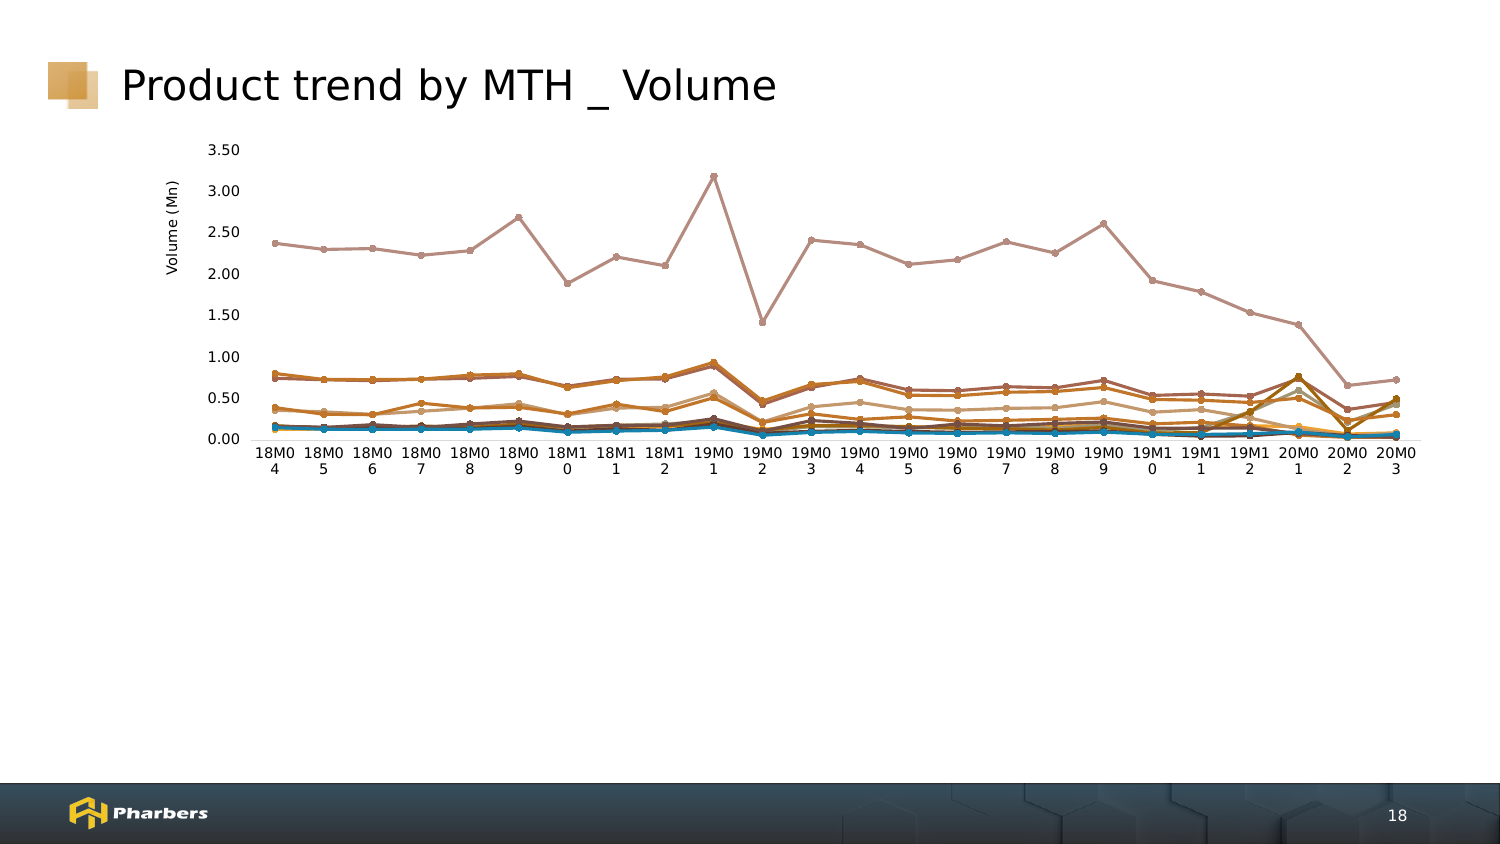

# Product trend by MTH _ Volume

### Chart

| Category | TIAN DING | BARACLUDE | VIREAD | WEI LI QING | EGD | GAN BEI QING | LEI YI DE | MING ZHENG | BEI SHUANG DING | HEPTODIN | Others |
|---|---|---|---|---|---|---|---|---|---|---|---|
| 18M04 | 2.37693160714286 | 0.747721571428572 | 0.131008366666667 | 0.362072 | 0.164053714285714 | 0.393564904761905 | 0.176385928571429 | 0.166541419047619 | 0.168960142857143 | 0.153214357142857 | 0.805520002380953 |
| 18M05 | 2.30334535714286 | 0.731070142857143 | 0.1349088 | 0.343204428571429 | 0.152023285714286 | 0.313994166666667 | 0.149123642857143 | 0.157324257142857 | 0.154467285714286 | 0.133247571428571 | 0.733901680952381 |
| 18M06 | 2.31364267857143 | 0.719092714285714 | 0.1349857 | 0.313126285714286 | 0.163005285714286 | 0.308540142857143 | 0.153149857142857 | 0.151354495238095 | 0.188654714285714 | 0.131116714285714 | 0.732316523809524 |
| 18M07 | 2.23275878571429 | 0.737144571428571 | 0.148210433333333 | 0.350310428571429 | 0.153344857142857 | 0.447623857142857 | 0.173582571428571 | 0.166558042857143 | 0.154446428571429 | 0.133205142857143 | 0.737149866666667 |
| 18M08 | 2.28773010714286 | 0.747303142857143 | 0.1546032 | 0.387473142857143 | 0.17839 | 0.389601857142857 | 0.152540642857143 | 0.141472742857143 | 0.196506571428571 | 0.133743571428571 | 0.786189340476191 |
| 18M09 | 2.69069610714286 | 0.770622 | 0.181846266666667 | 0.441090428571429 | 0.172735428571428 | 0.399086071428572 | 0.198377714285714 | 0.169720576190476 | 0.231829892857143 | 0.1480745 | 0.802213097619047 |
| 18M10 | 1.89279789285714 | 0.652284714285714 | 0.1248872 | 0.307172428571429 | 0.148794285714286 | 0.317692190476191 | 0.157875714285714 | 0.110070714285714 | 0.160947142857143 | 0.0969142142857143 | 0.633578554761905 |
| 18M11 | 2.21241478571429 | 0.735600714285714 | 0.167431133333333 | 0.388660642857143 | 0.180870142857143 | 0.436314238095238 | 0.181781785714286 | 0.141063195238095 | 0.179148571428571 | 0.111668428571429 | 0.719022407142857 |
| 18M12 | 2.10546817857143 | 0.740896571428571 | 0.162141033333333 | 0.397340071428571 | 0.197367 | 0.34623019047619 | 0.1728765 | 0.11941280952381 | 0.181001857142857 | 0.119755 | 0.765241121428571 |
| 19M01 | 3.18702117857143 | 0.897129142857143 | 0.220329566666667 | 0.570422285714286 | 0.230201928571429 | 0.51400669047619 | 0.214521357142857 | 0.198022452380952 | 0.261477928571428 | 0.159919 | 0.940846145238095 |
| 19M02 | 1.42187578571429 | 0.433777 | 0.131891766666667 | 0.2206745 | 0.102358428571428 | 0.214213738095238 | 0.120464642857143 | 0.0849642523809524 | 0.110378821428571 | 0.0601982857142857 | 0.473641083333333 |
| 19M03 | 2.41537846428571 | 0.637615285714286 | 0.1773497 | 0.4040465 | 0.165087142857143 | 0.320357761904762 | 0.179305214285714 | 0.108038919047619 | 0.238597142857143 | 0.0948912142857143 | 0.672980559523809 |
| 19M04 | 2.36027967857143 | 0.744499571428571 | 0.168232233333333 | 0.4568735 | 0.162363142857143 | 0.251216904761905 | 0.17716 | 0.120142895238095 | 0.204066821428571 | 0.107425071428571 | 0.71037574047619 |
| 19M05 | 2.12255596428571 | 0.606726714285714 | 0.159131733333333 | 0.368190785714286 | 0.153206571428571 | 0.283537238095238 | 0.164701142857143 | 0.106395738095238 | 0.142275357142857 | 0.0886152142857143 | 0.544326604761905 |
| 19M06 | 2.17809246428571 | 0.597588142857143 | 0.156594733333333 | 0.362882214285714 | 0.145704 | 0.231843023809524 | 0.146807928571429 | 0.0962213571428572 | 0.196568892857143 | 0.0832033571428571 | 0.538057564285714 |
| 19M07 | 2.39518092857143 | 0.646611142857143 | 0.1744485 | 0.385440714285714 | 0.175447928571429 | 0.241382285714286 | 0.140183214285714 | 0.101843033333333 | 0.173976785714286 | 0.0903504285714286 | 0.579785373809524 |
| 19M08 | 2.25990503571429 | 0.632612428571429 | 0.1719956 | 0.392038471428571 | 0.1434435 | 0.252427857142857 | 0.123023428571429 | 0.104925895238095 | 0.203142571428571 | 0.0813207142857143 | 0.588151398809524 |
| 19M09 | 2.61195 | 0.723804857142857 | 0.211899766666667 | 0.4663447 | 0.187236428571429 | 0.267373238095238 | 0.155618285714286 | 0.11331 | 0.220474714285714 | 0.0986579285714286 | 0.637270236904762 |
| 19M10 | 1.92532489285714 | 0.541095857142857 | 0.1359739 | 0.339097971428571 | 0.114722785714286 | 0.197664904761905 | 0.0878697857142857 | 0.0716498619047619 | 0.146586857142857 | 0.0712937142857143 | 0.492559142857143 |
| 19M11 | 1.7905335 | 0.558907857142857 | 0.143525066666667 | 0.370287585714286 | 0.1553425 | 0.218420333333333 | 0.0930465 | 0.0492713 | 0.145260714285714 | 0.0702034285714286 | 0.483236405952381 |
| 19M12 | 1.5401855 | 0.532158 | 0.176102333333333 | 0.269394985714286 | 0.344562107142857 | 0.171972857142857 | 0.341806 | 0.0537242047619048 | 0.149340392857143 | 0.0794476428571429 | 0.455751582142857 |
| 20M01 | 1.39221160714286 | 0.743803142857143 | 0.1629714 | 0.133829142857143 | 0.603683357142857 | 0.0618460476190476 | 0.772901761904762 | 0.0948178476190476 | 0.0806841071428571 | 0.100536928571429 | 0.508702870238095 |
| 20M02 | 0.661316714285714 | 0.370925571428571 | 0.07613 | 0.0560378571428571 | 0.219385928571429 | 0.0343897619047619 | 0.118801619047619 | 0.0576120761904762 | 0.04481775 | 0.0405860714285714 | 0.240999826190476 |
| 20M03 | 0.728423964285714 | 0.458250142857143 | 0.0901376 | 0.086288 | 0.432785607142857 | 0.0367692857142857 | 0.499456142857143 | 0.0406872523809524 | 0.039034 | 0.0707372142857143 | 0.30885590952381 |
18